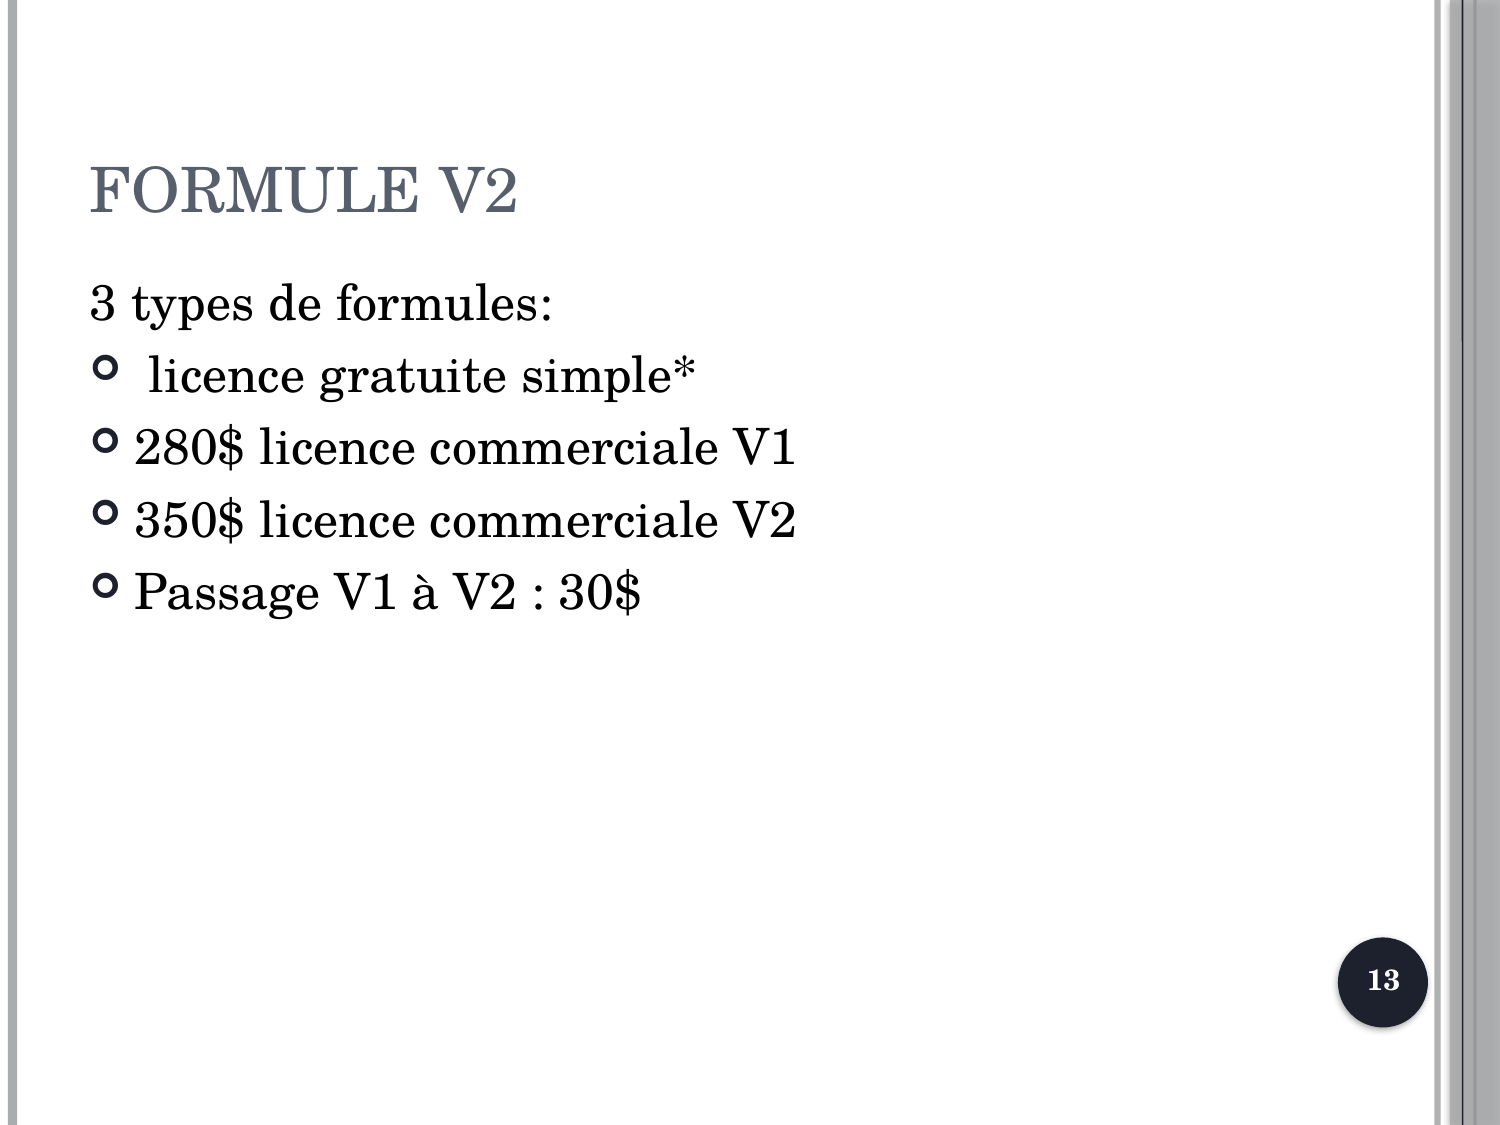

# Formule V2
3 types de formules:
 licence gratuite simple*
280$ licence commerciale V1
350$ licence commerciale V2
Passage V1 à V2 : 30$

13